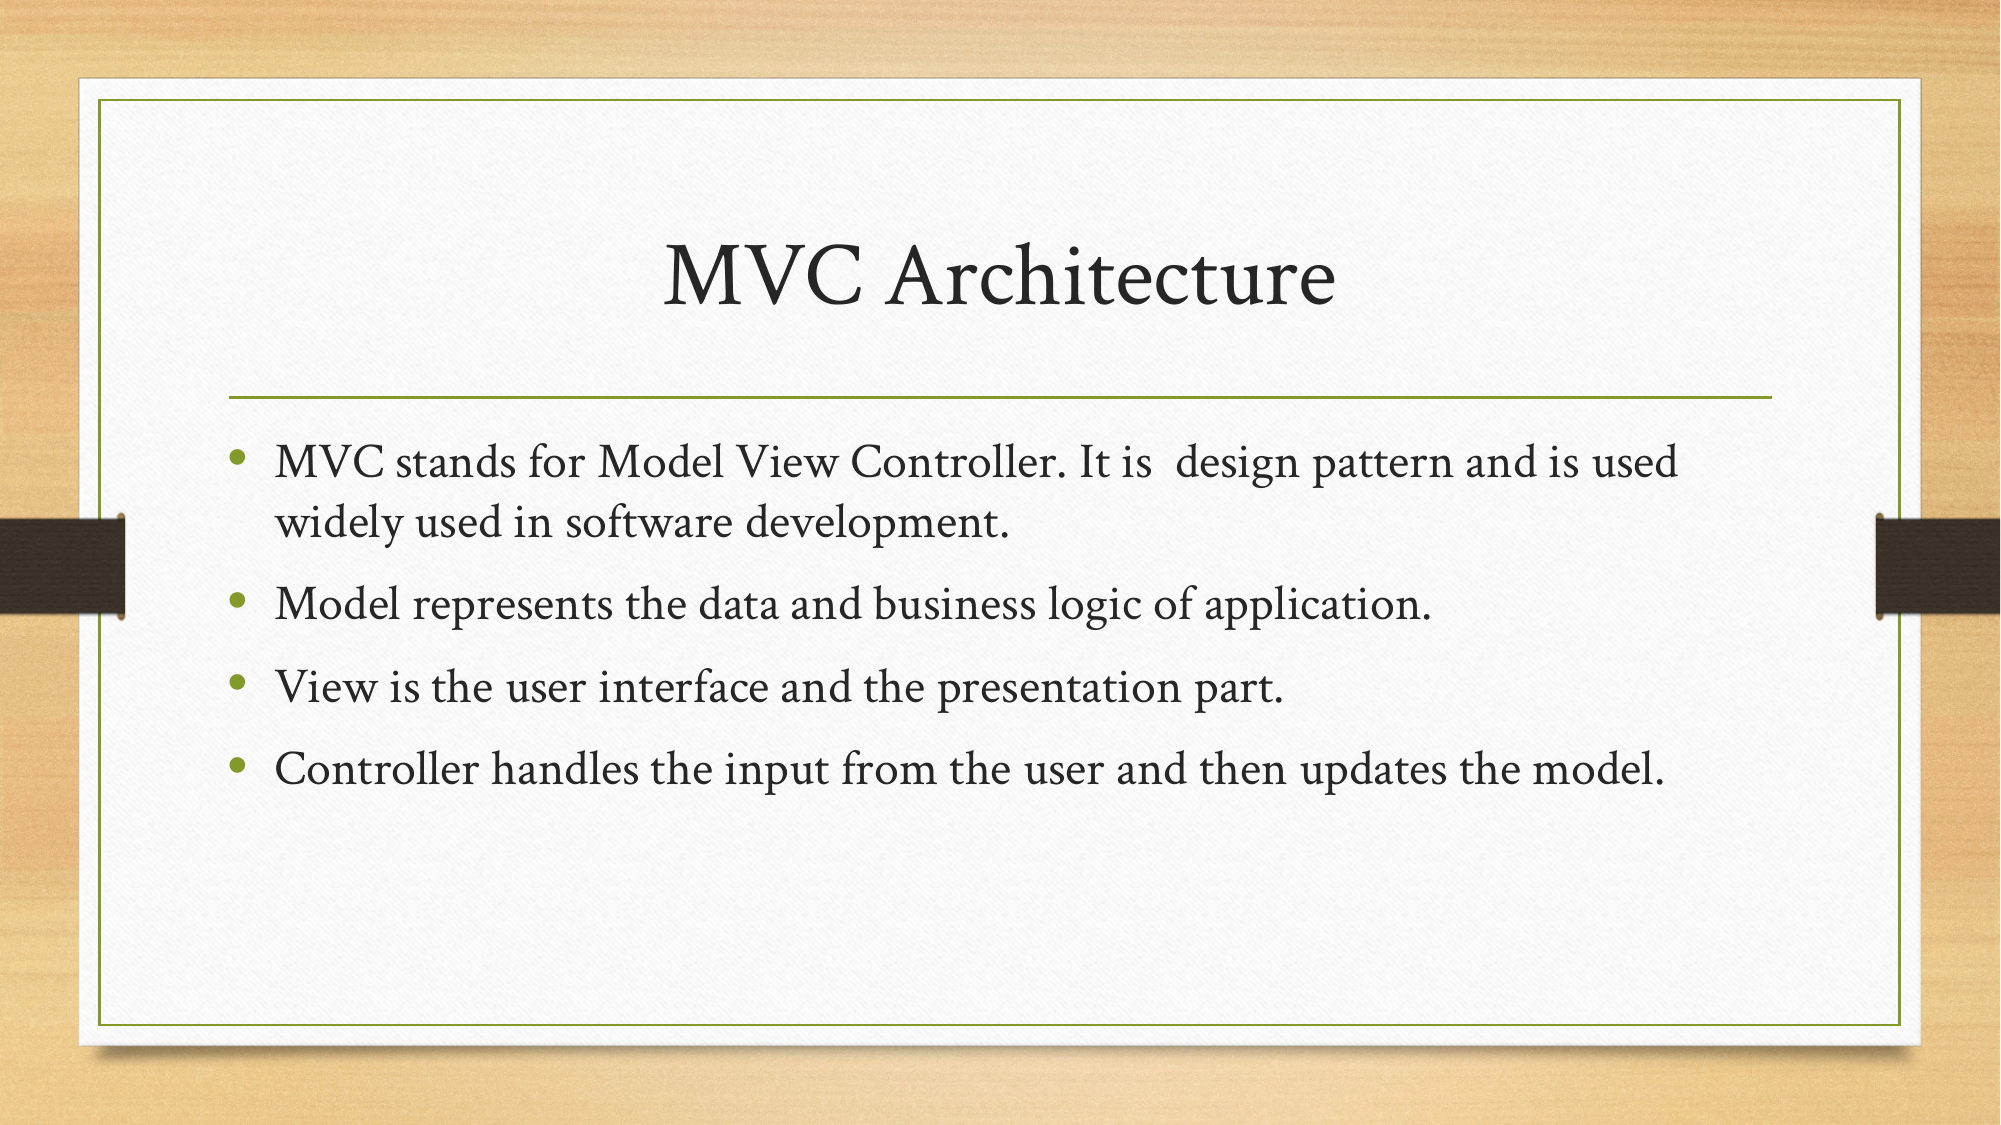

# MVC Architecture
MVC stands for Model View Controller. It is  design pattern and is used widely used in software development.
Model represents the data and business logic of application.
View is the user interface and the presentation part.
Controller handles the input from the user and then updates the model.